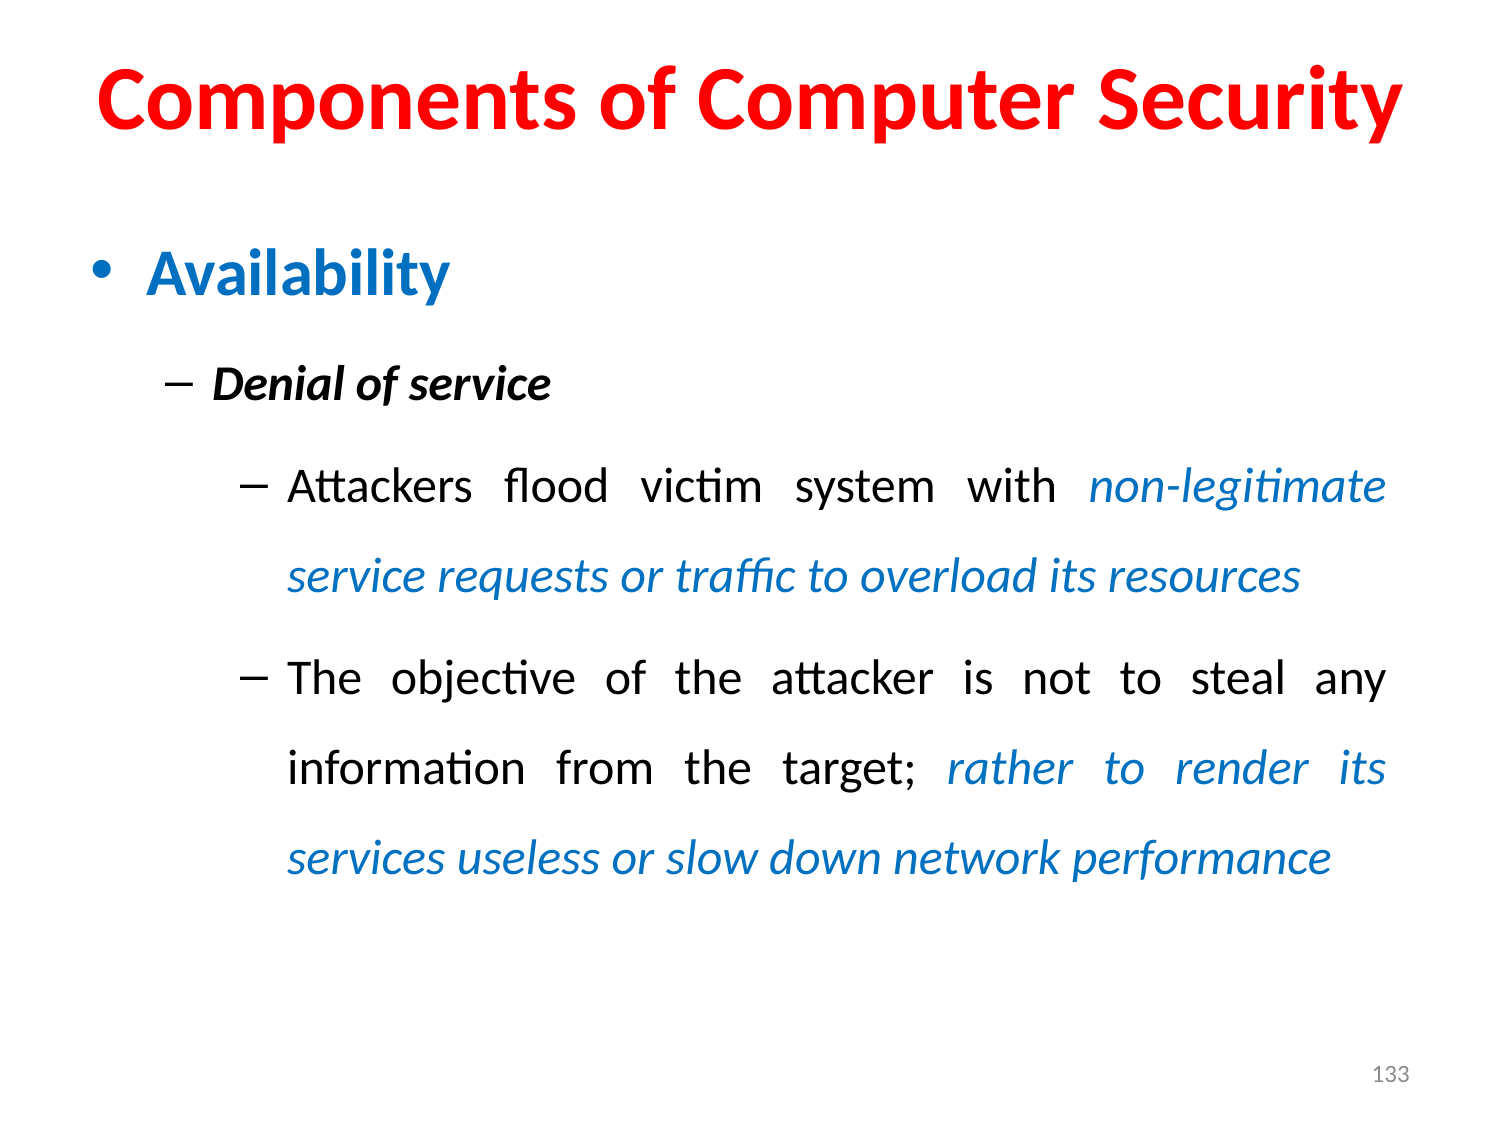

Components of Computer Security
Availability
Denial of service
Attackers flood victim system with non-legitimate service requests or traffic to overload its resources
The objective of the attacker is not to steal any information from the target; rather to render its services useless or slow down network performance

133